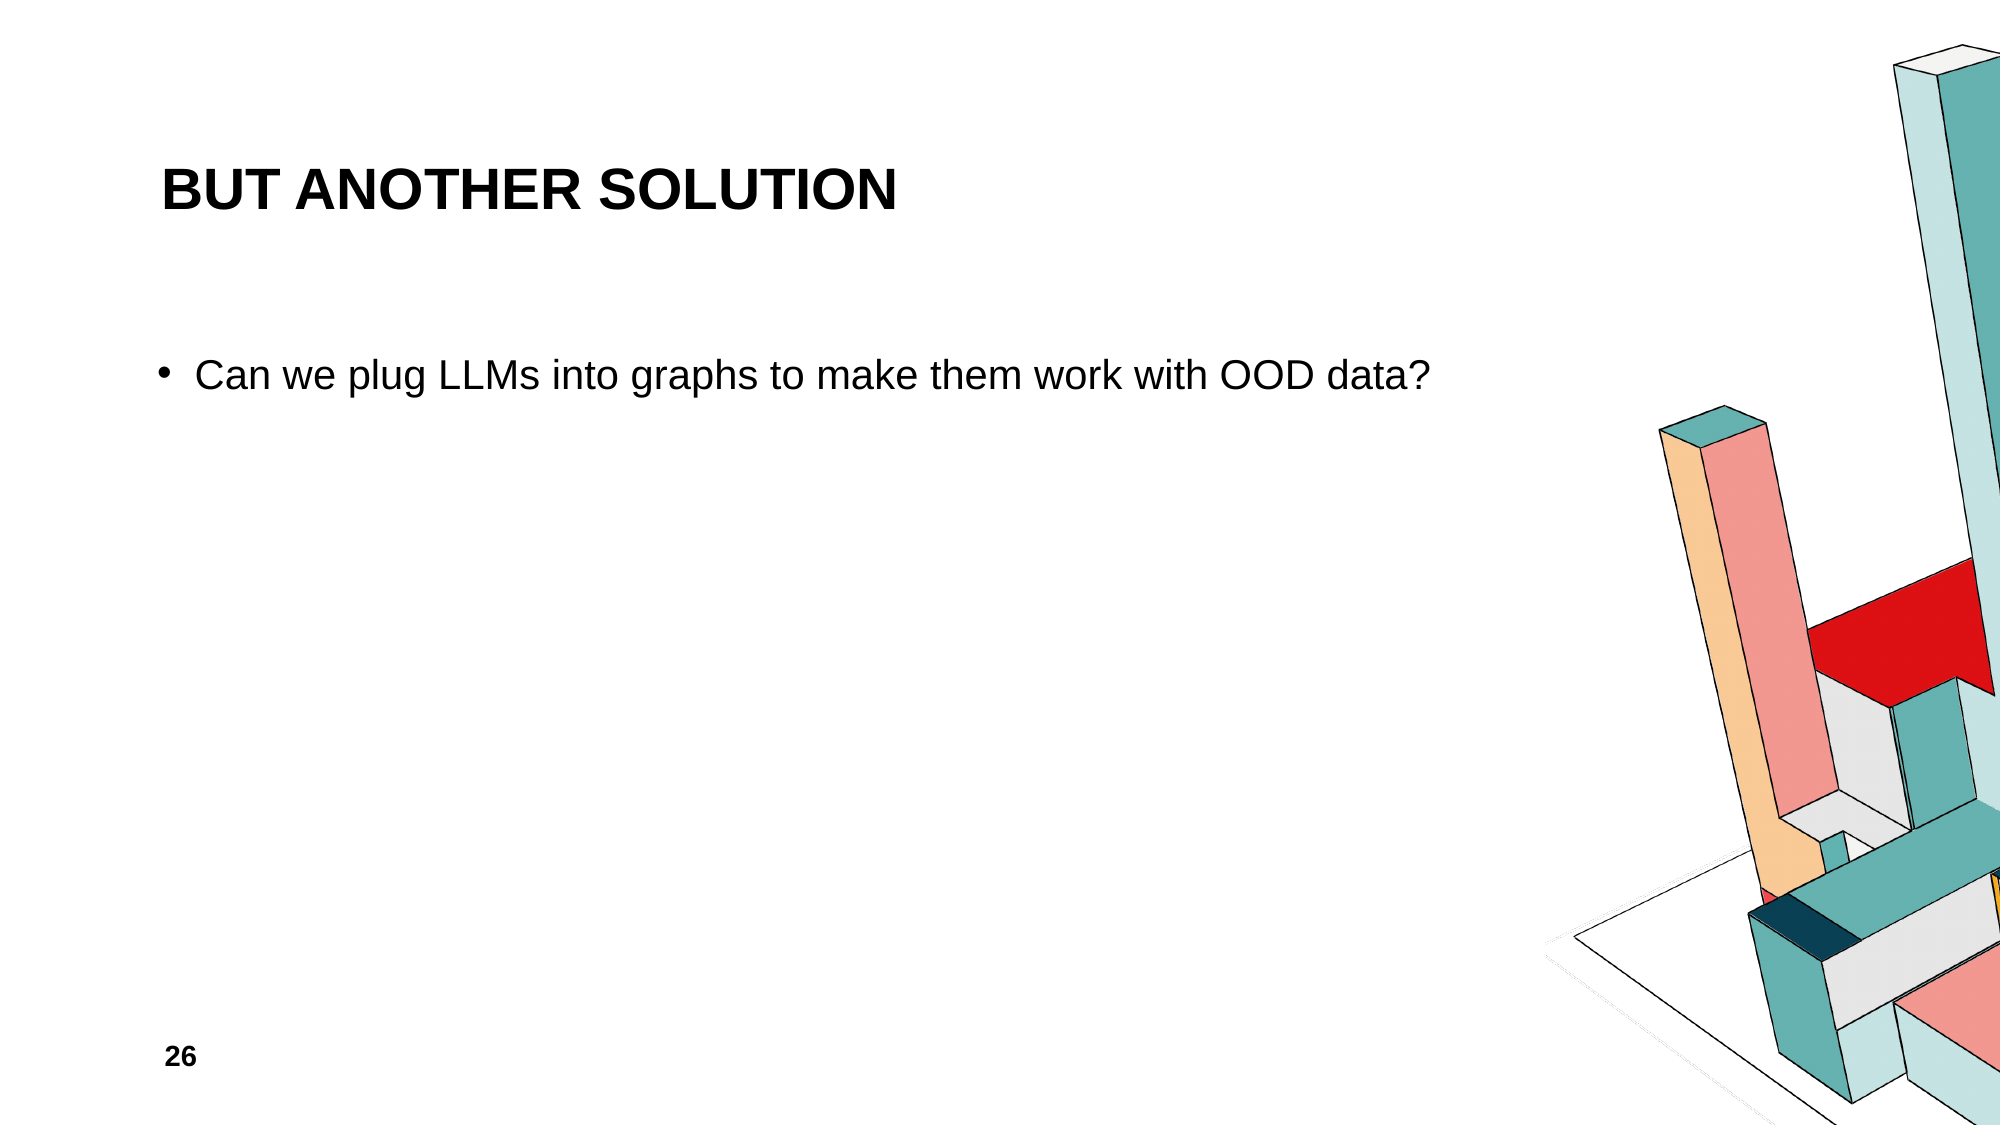

# But another solution
Can we plug LLMs into graphs to make them work with OOD data?
26